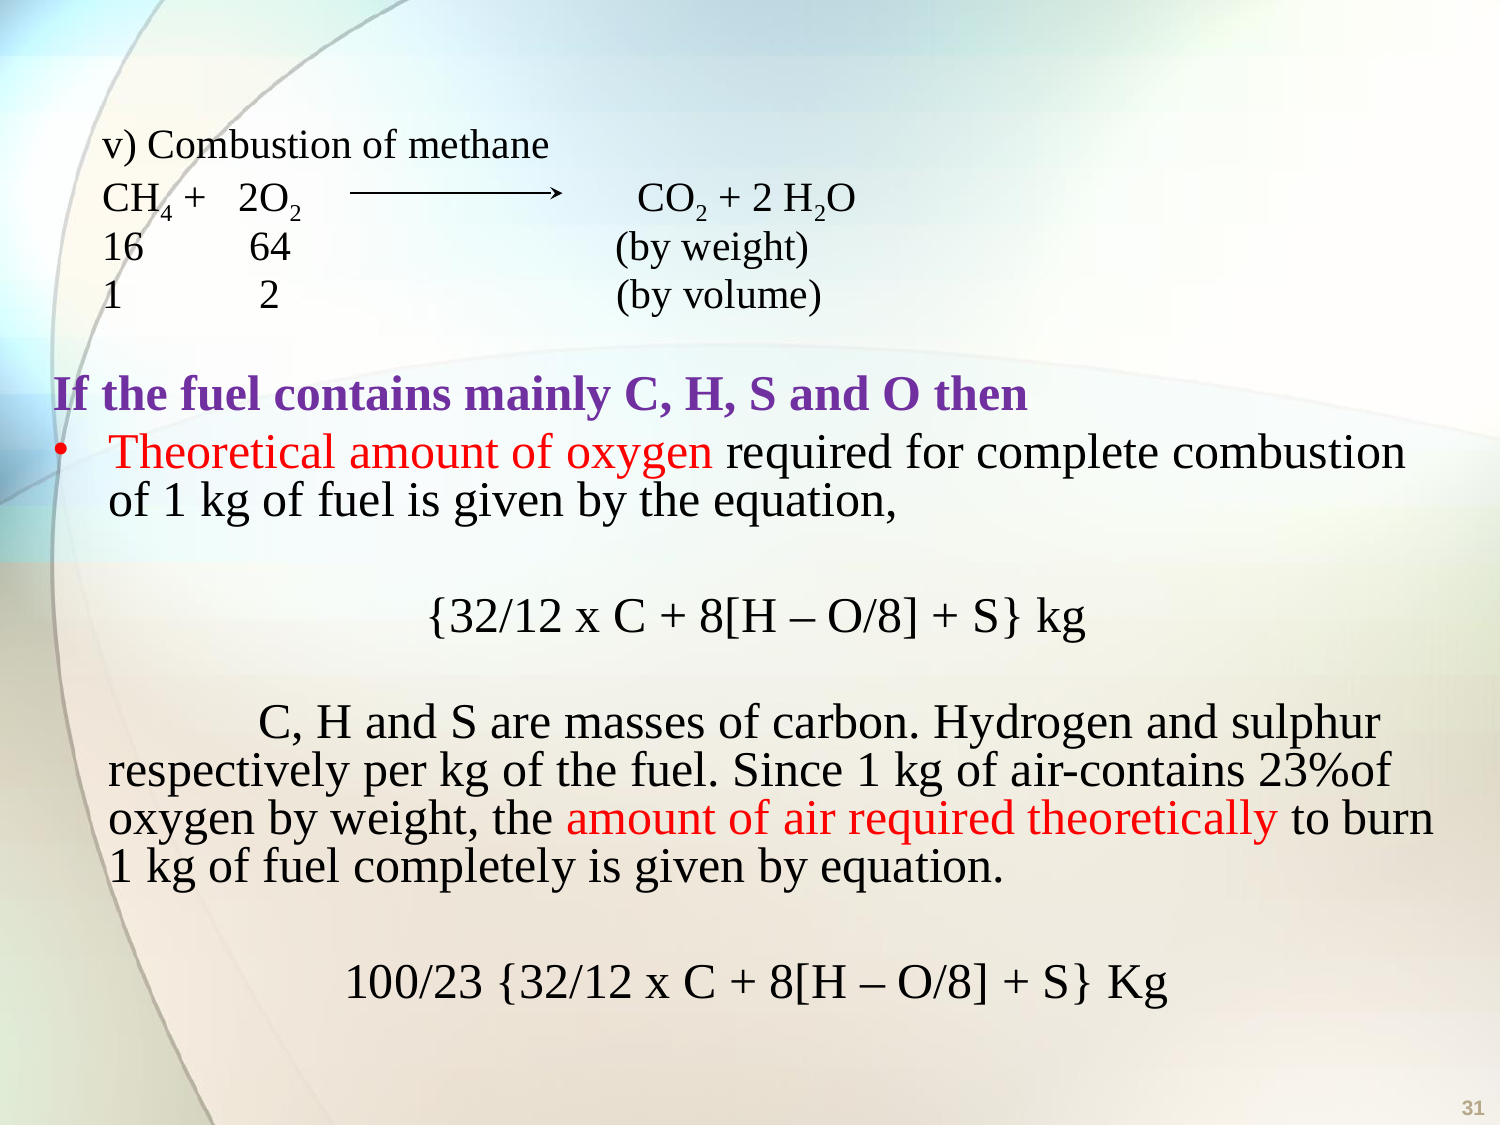

v) Combustion of methane
CH4 +   2O2                                CO2 + 2 H2O
16          64		      (by weight)
1             2                                (by volume)

If the fuel contains mainly C, H, S and O then
Theoretical amount of oxygen required for complete combustion of 1 kg of fuel is given by the equation,

{32/12 x C + 8[H – O/8] + S} kg
	C, H and S are masses of carbon. Hydrogen and sulphur respectively per kg of the fuel. Since 1 kg of air-contains 23%of oxygen by weight, the amount of air required theoretically to burn 1 kg of fuel completely is given by equation.

100/23 {32/12 x C + 8[H – O/8] + S} Kg

31